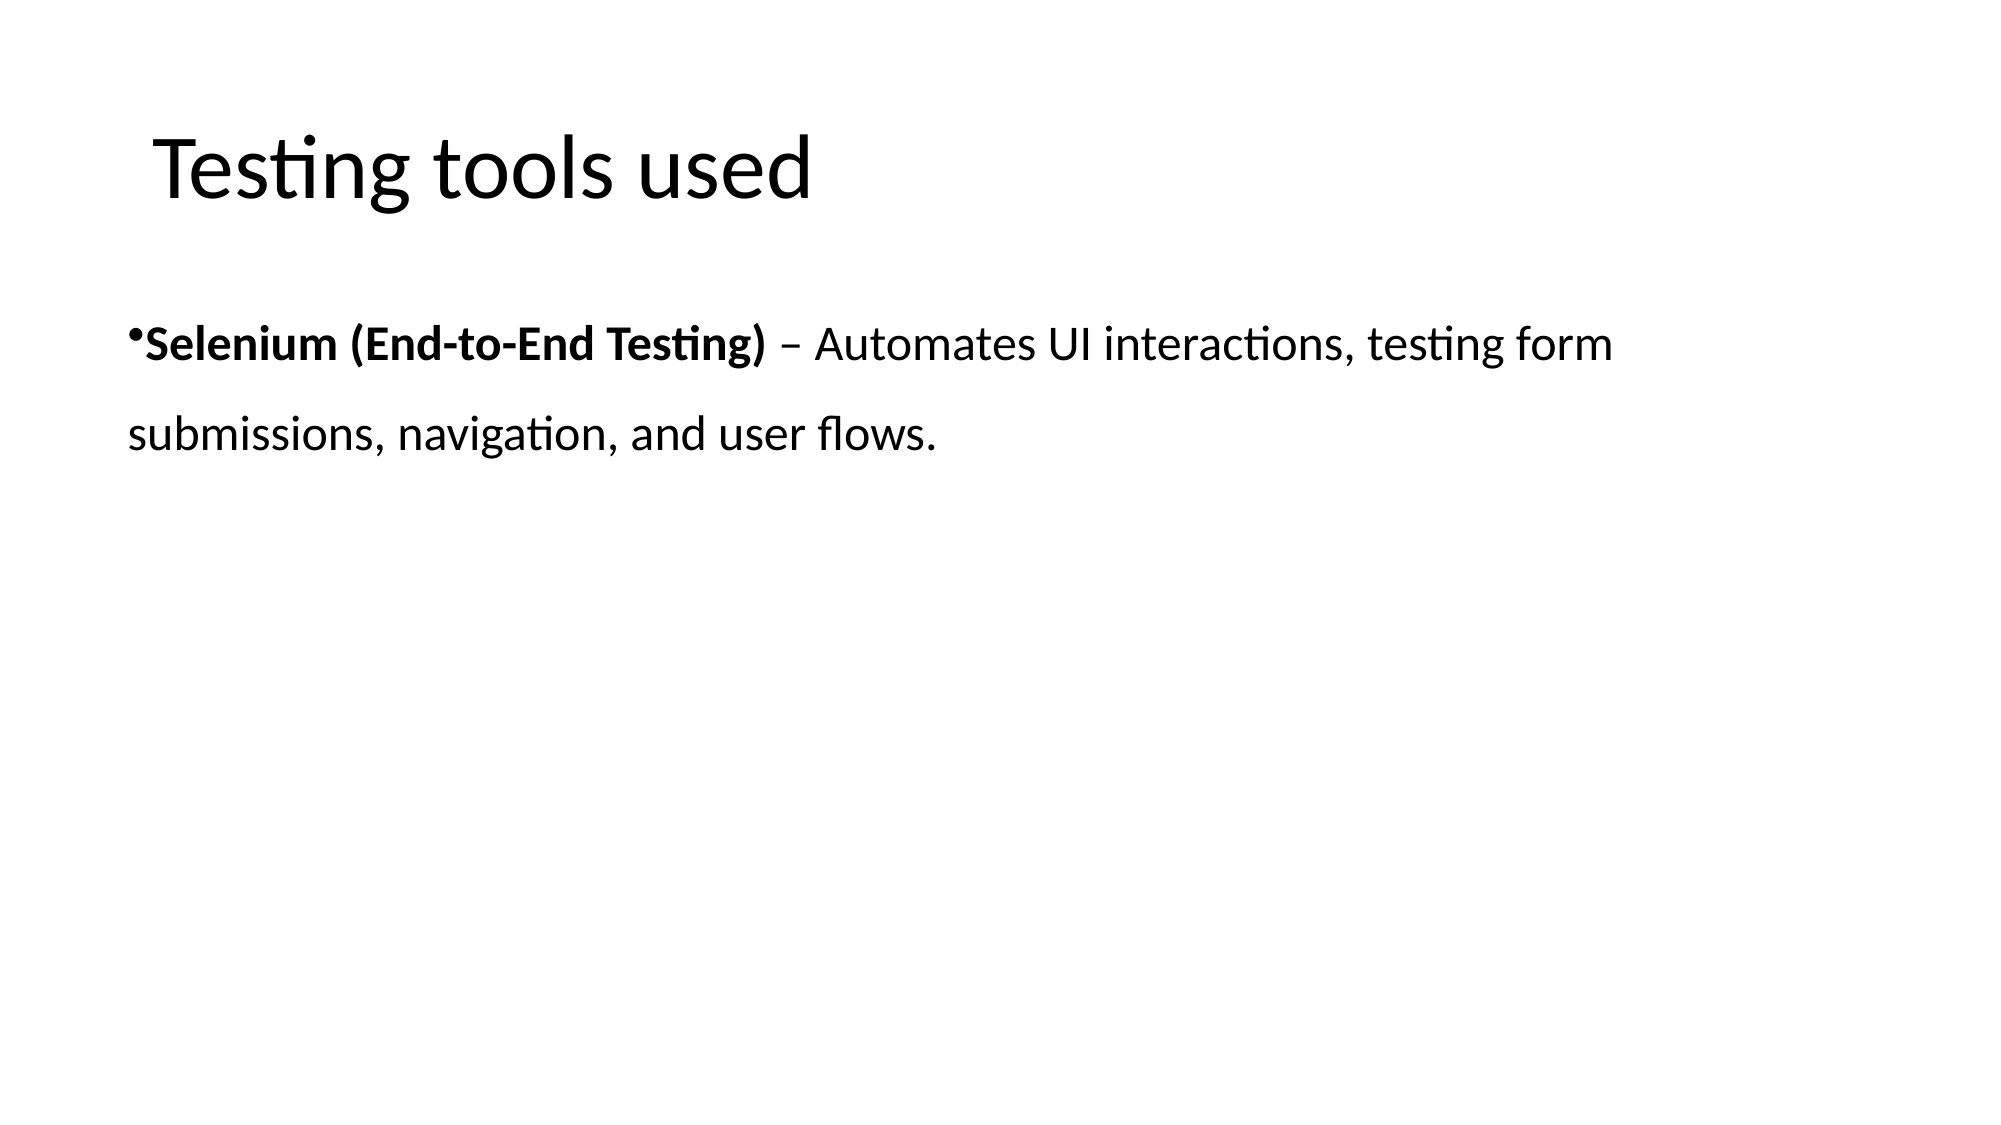

# Testing tools used
Selenium (End-to-End Testing) – Automates UI interactions, testing form submissions, navigation, and user flows.